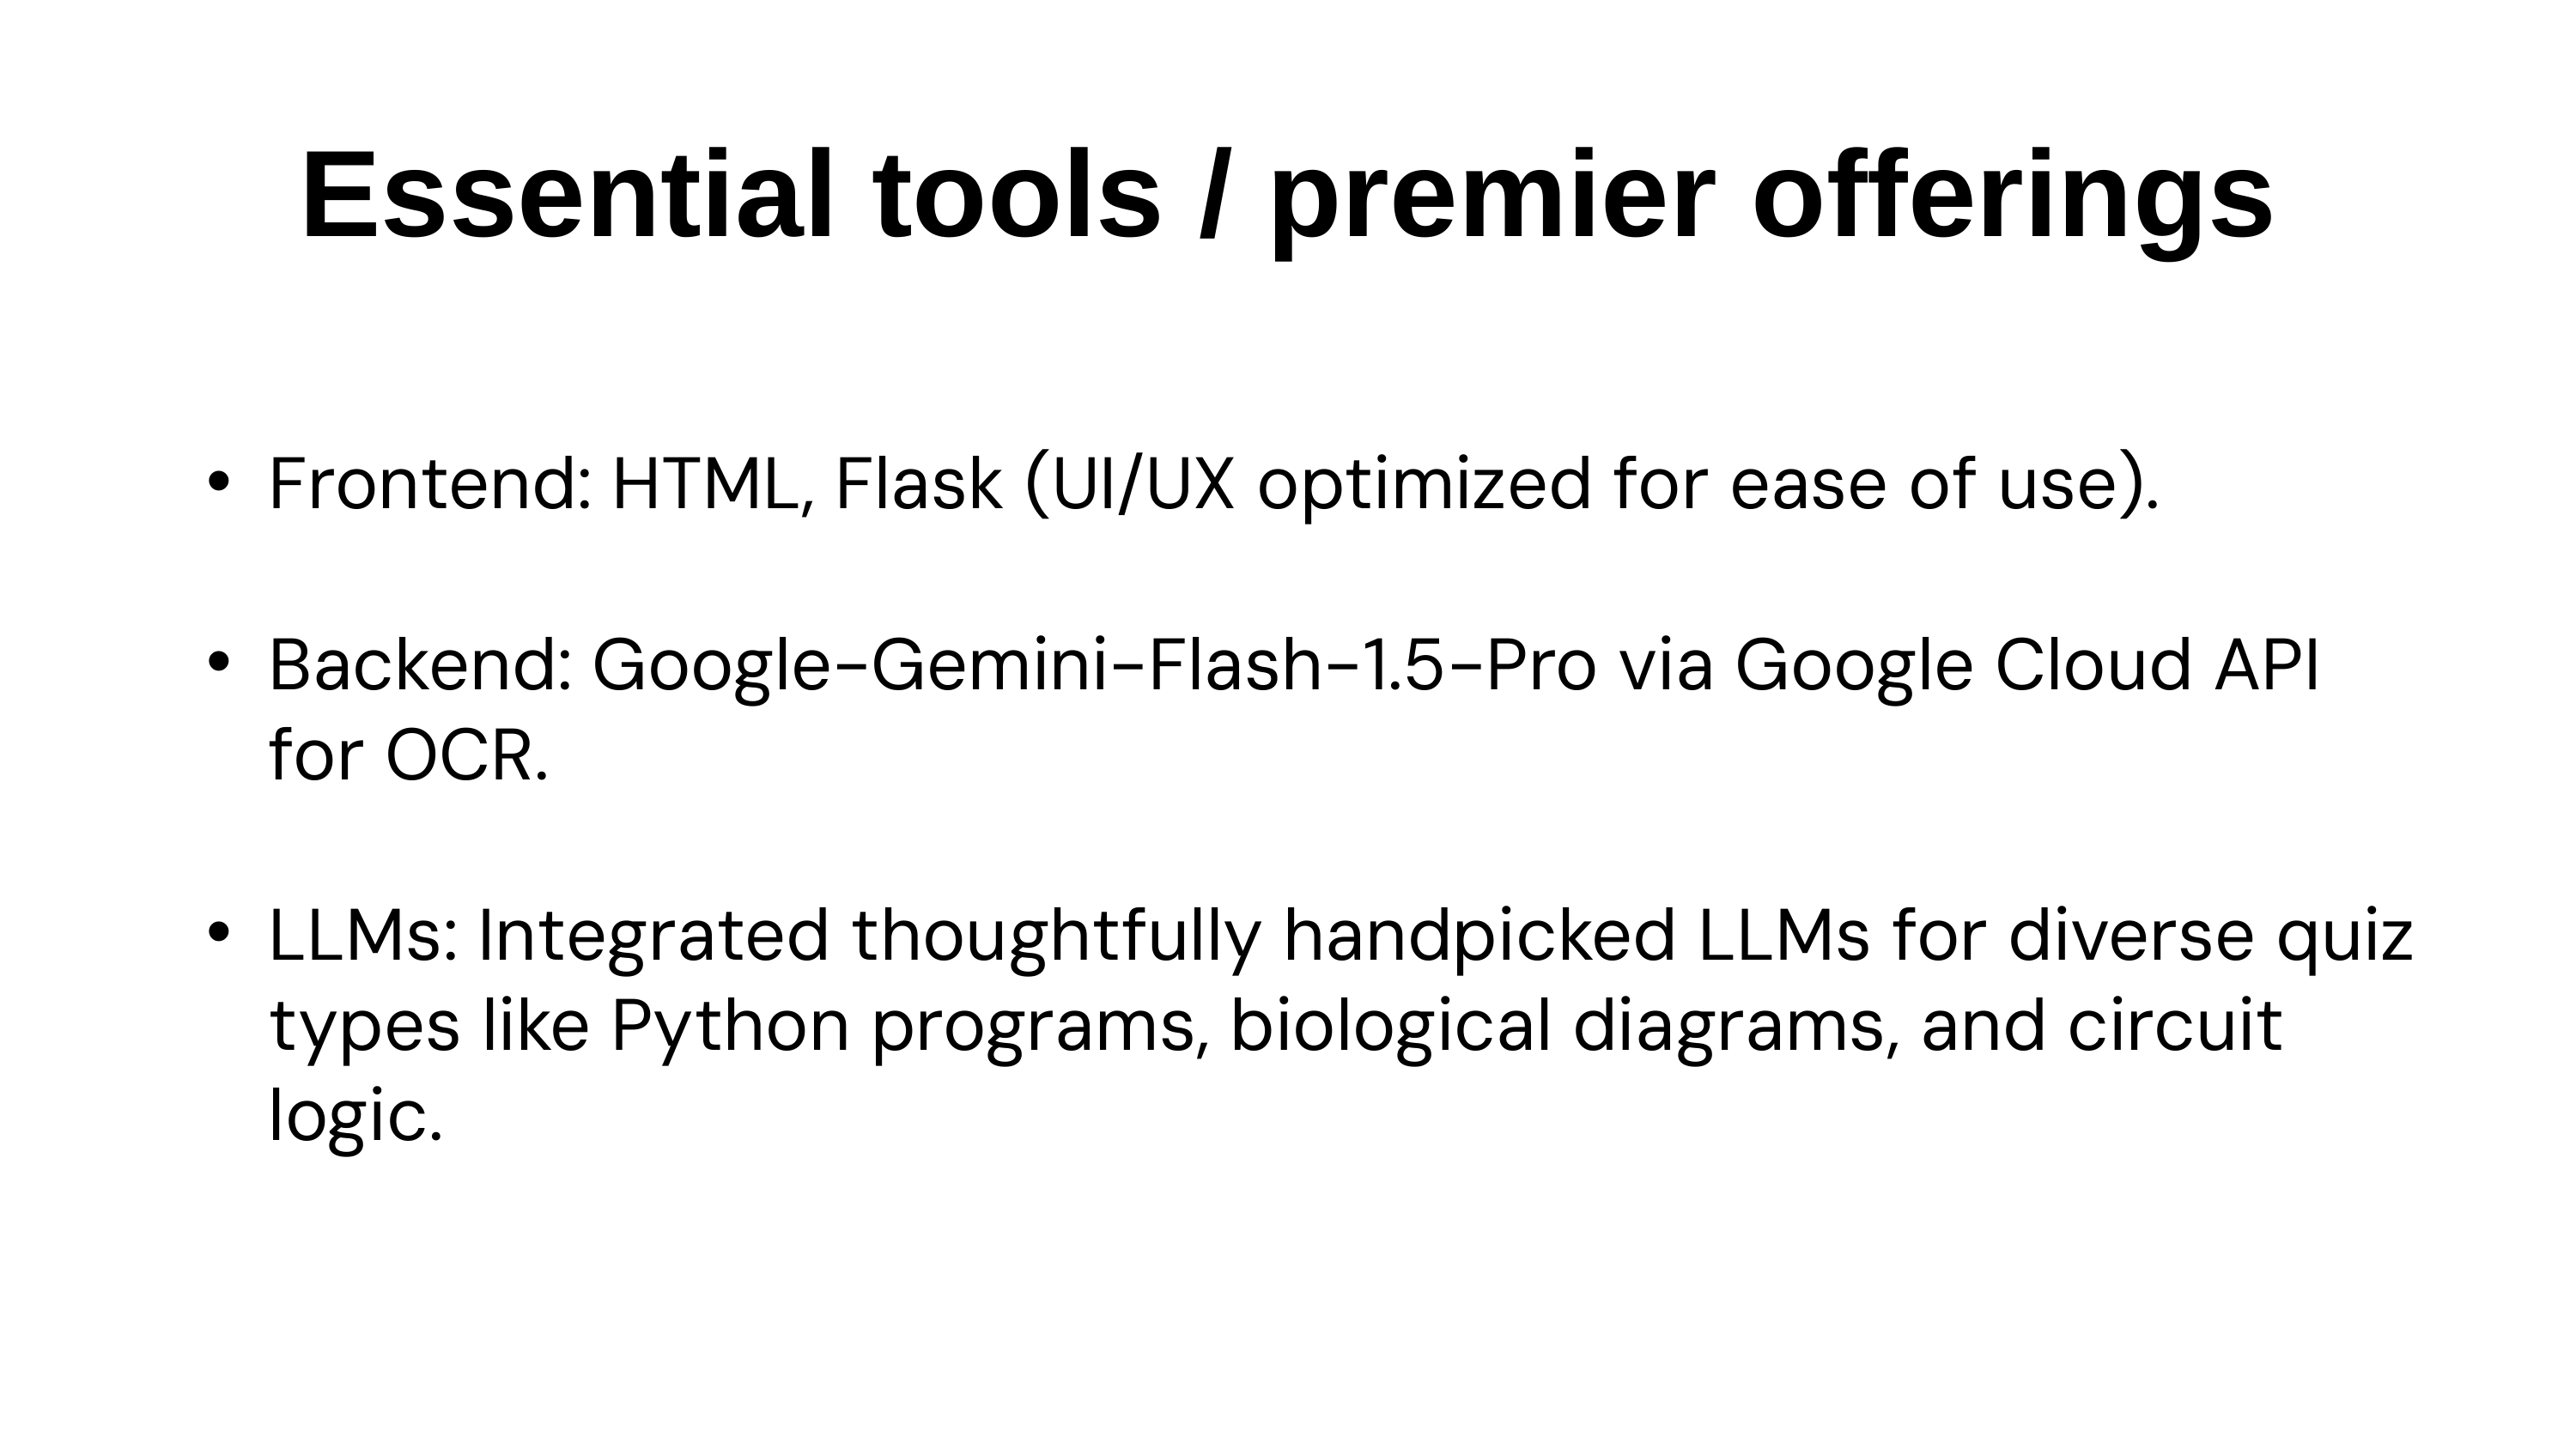

Essential tools / premier offerings

Frontend: HTML, Flask (UI/UX optimized for ease of use).

Backend: Google-Gemini-Flash-1.5-Pro via Google Cloud API for OCR.

LLMs: Integrated thoughtfully handpicked LLMs for diverse quiz types like Python programs, biological diagrams, and circuit logic.